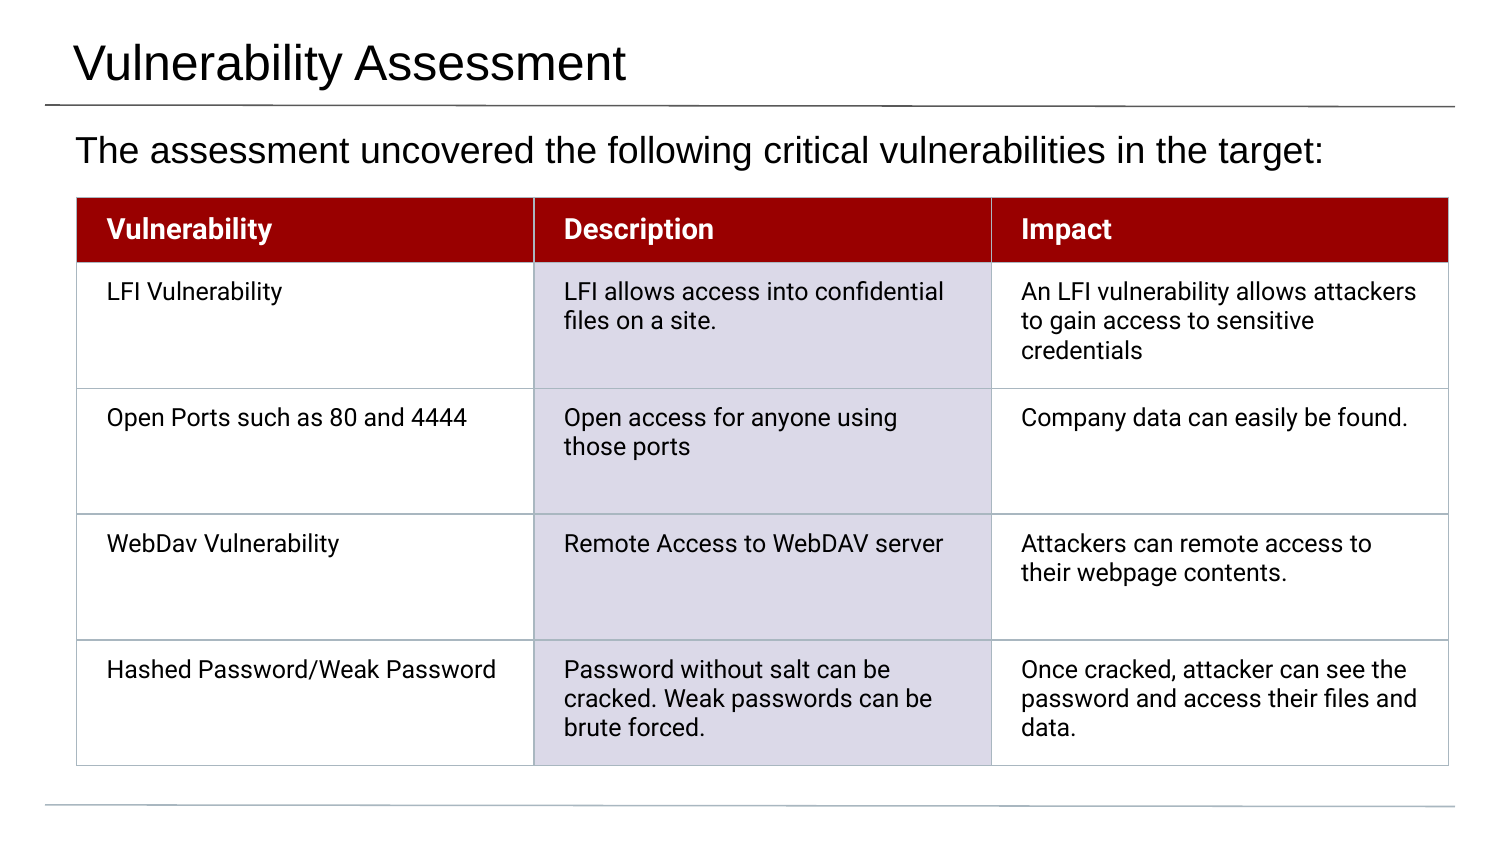

# Vulnerability Assessment
The assessment uncovered the following critical vulnerabilities in the target:
| Vulnerability | Description | Impact |
| --- | --- | --- |
| LFI Vulnerability | LFI allows access into confidential files on a site. | An LFI vulnerability allows attackers to gain access to sensitive credentials |
| Open Ports such as 80 and 4444 | Open access for anyone using those ports | Company data can easily be found. |
| WebDav Vulnerability | Remote Access to WebDAV server | Attackers can remote access to their webpage contents. |
| Hashed Password/Weak Password | Password without salt can be cracked. Weak passwords can be brute forced. | Once cracked, attacker can see the password and access their files and data. |